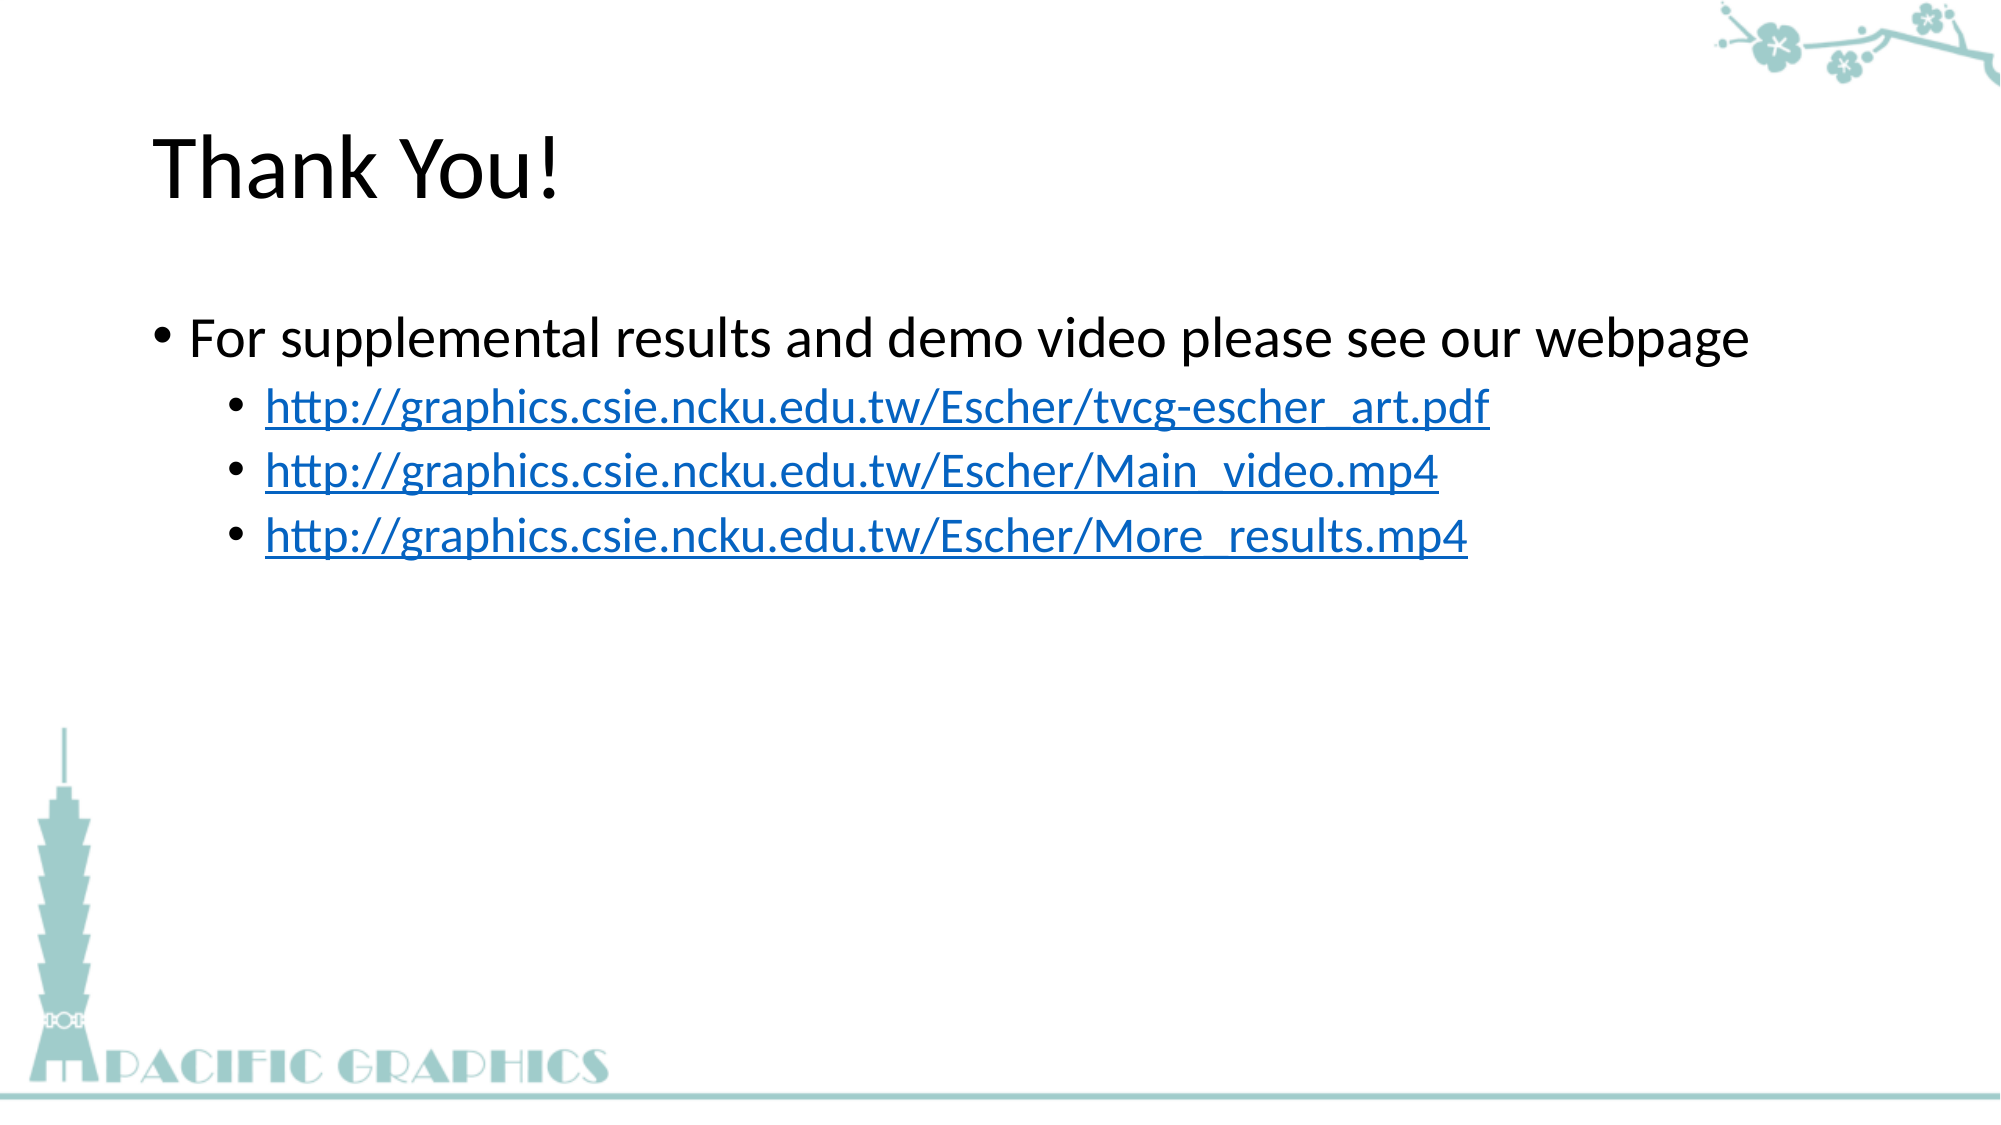

# Thank You!
For supplemental results and demo video please see our webpage
http://graphics.csie.ncku.edu.tw/Escher/tvcg-escher_art.pdf
http://graphics.csie.ncku.edu.tw/Escher/Main_video.mp4
http://graphics.csie.ncku.edu.tw/Escher/More_results.mp4